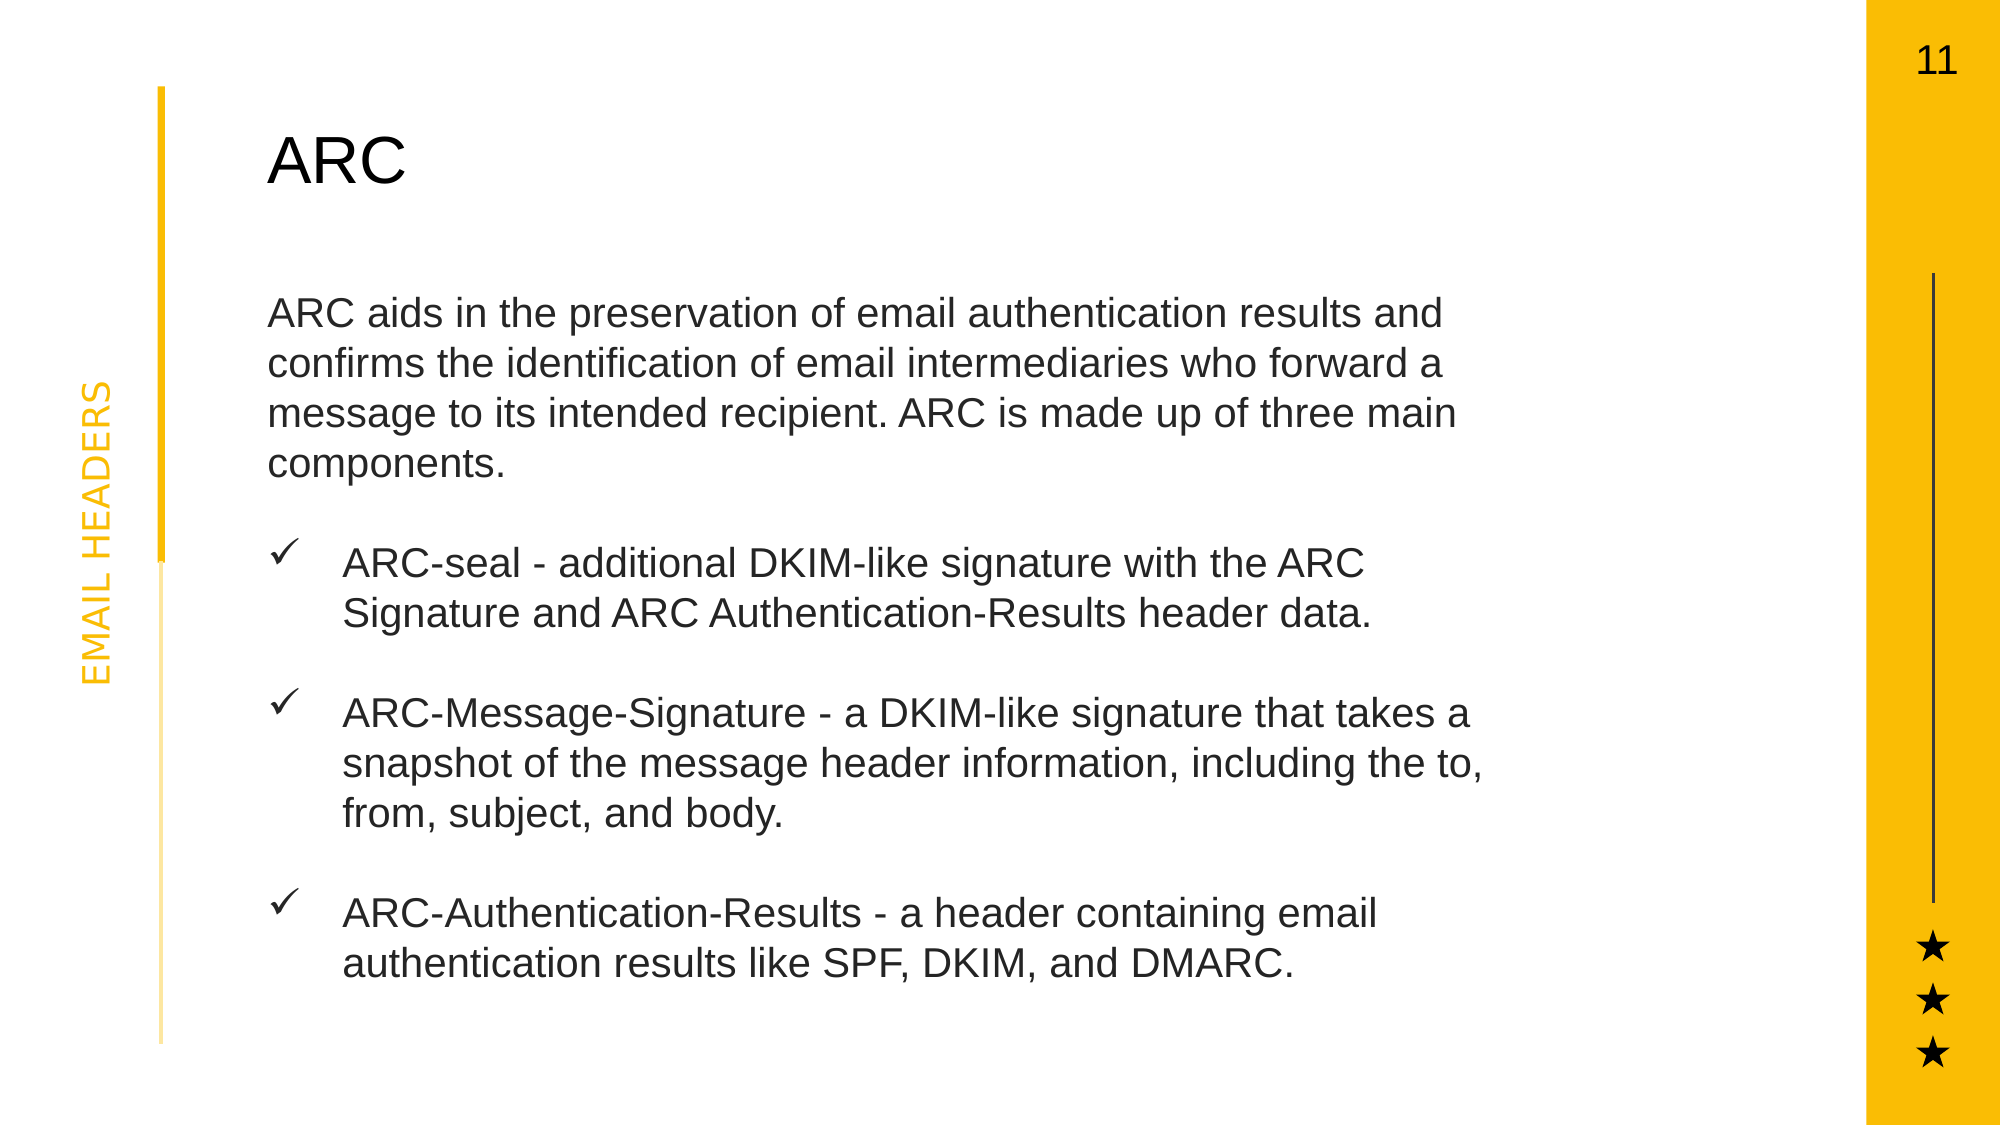

11

ARC
ARC aids in the preservation of email authentication results and confirms the identification of email intermediaries who forward a message to its intended recipient. ARC is made up of three main components.

ARC-seal - additional DKIM-like signature with the ARC Signature and ARC Authentication-Results header data.

ARC-Message-Signature - a DKIM-like signature that takes a snapshot of the message header information, including the to, from, subject, and body.

ARC-Authentication-Results - a header containing email authentication results like SPF, DKIM, and DMARC.
EMAIL HEADERS